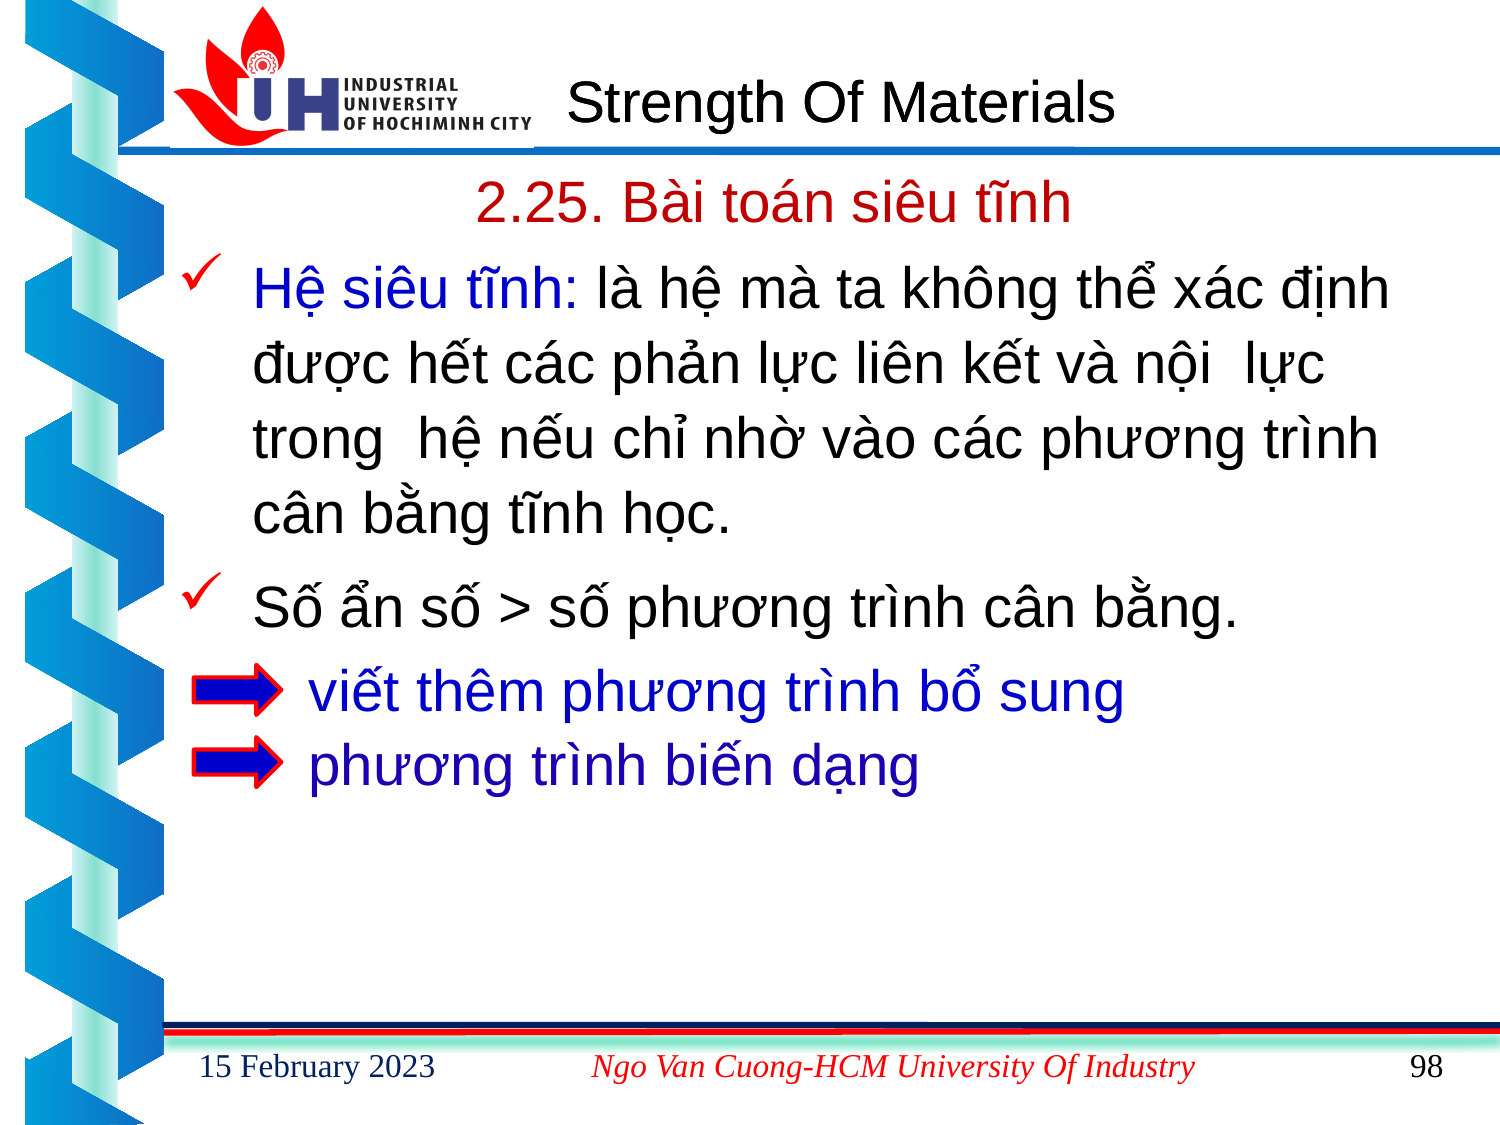

# Strength Of Materials
2.25. Bài toán siêu tĩnh
Hệ siêu tĩnh: là hệ mà ta không thể xác định được hết các phản lực liên kết và nội  lực  trong  hệ nếu chỉ nhờ vào các phương trình cân bằng tĩnh học.

Số ẩn số > số phương trình cân bằng.
viết thêm phương trình bổ sung

phương trình biến dạng

15 February 2023
Ngo Van Cuong-HCM University Of Industry
98